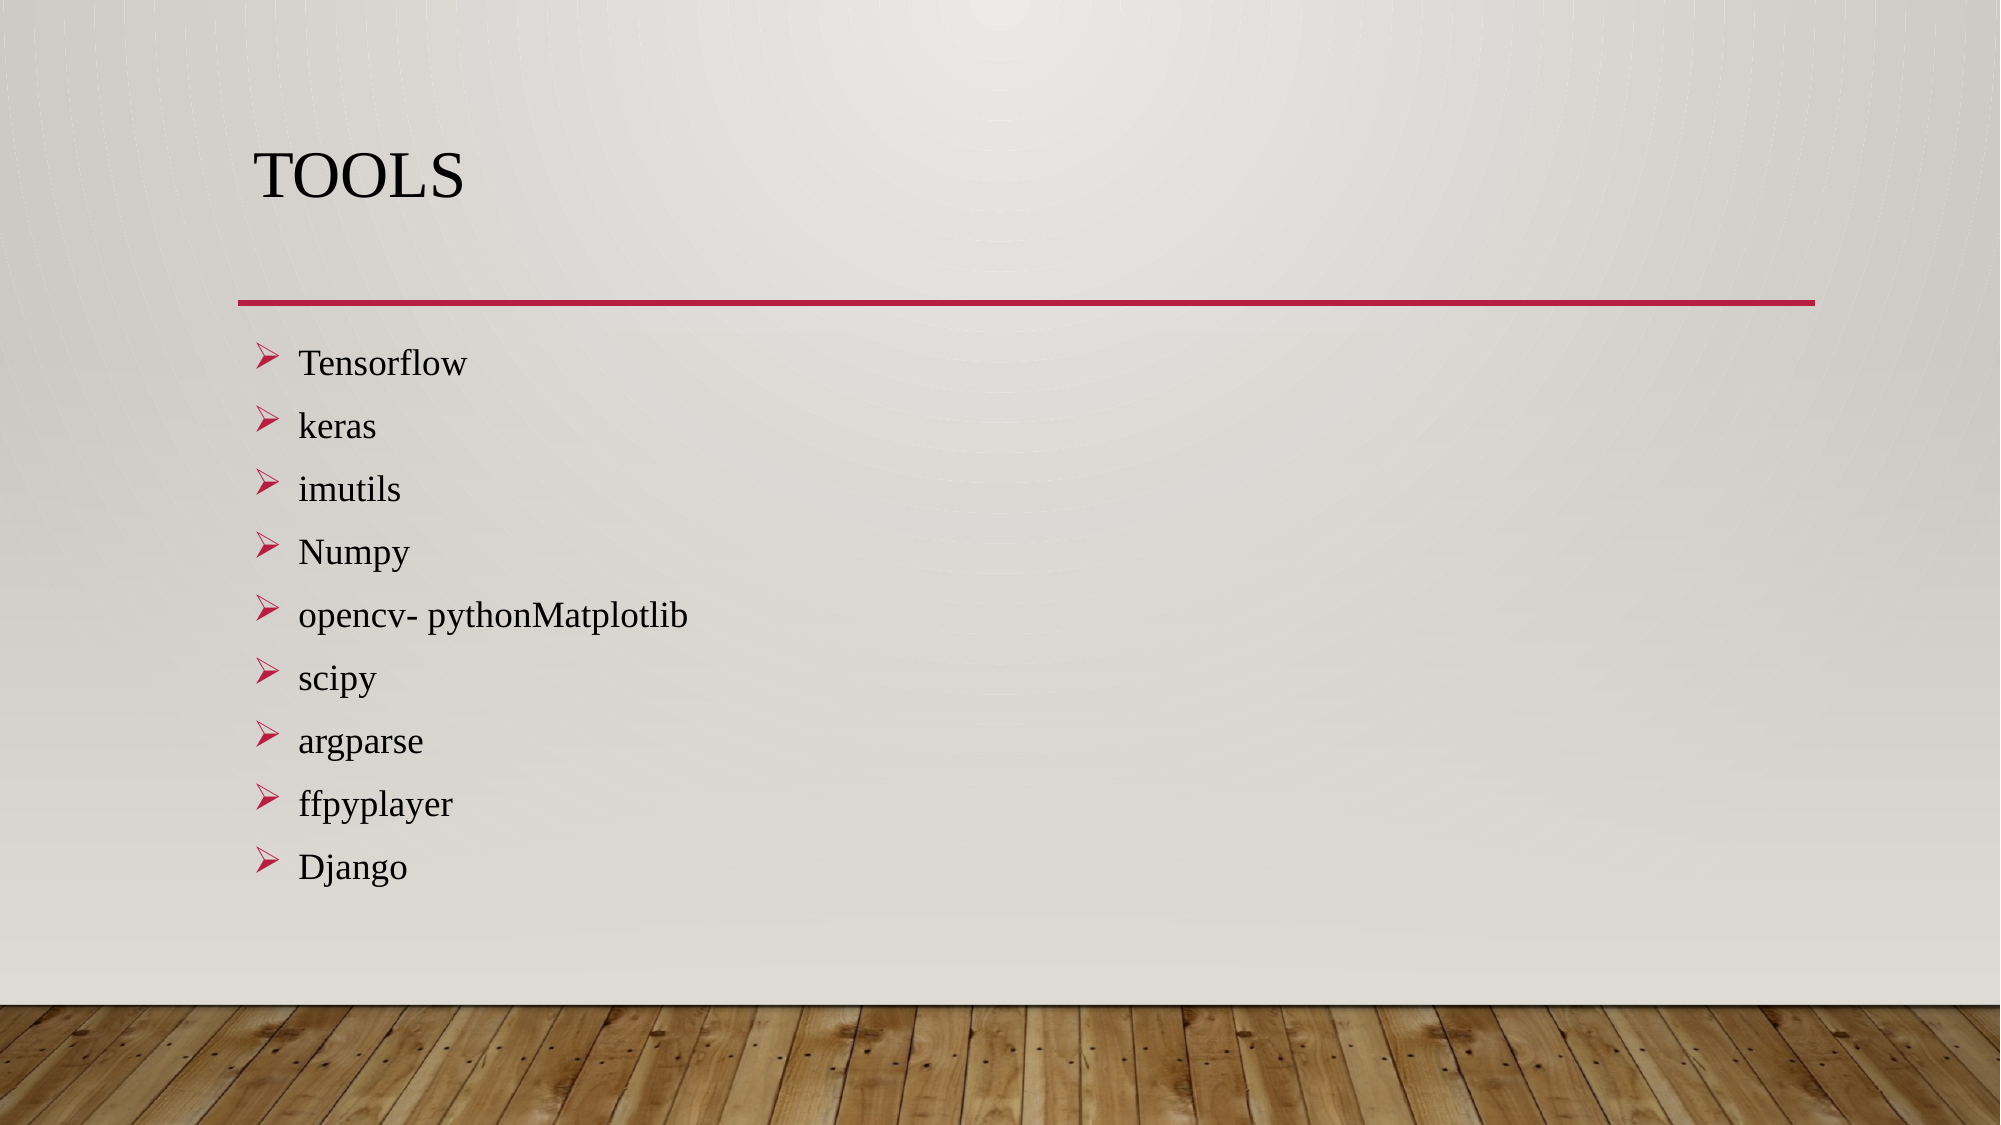

# Tools
 Tensorflow
 keras
 imutils
 Numpy
 opencv- pythonMatplotlib
 scipy
 argparse
 ffpyplayer
 Django